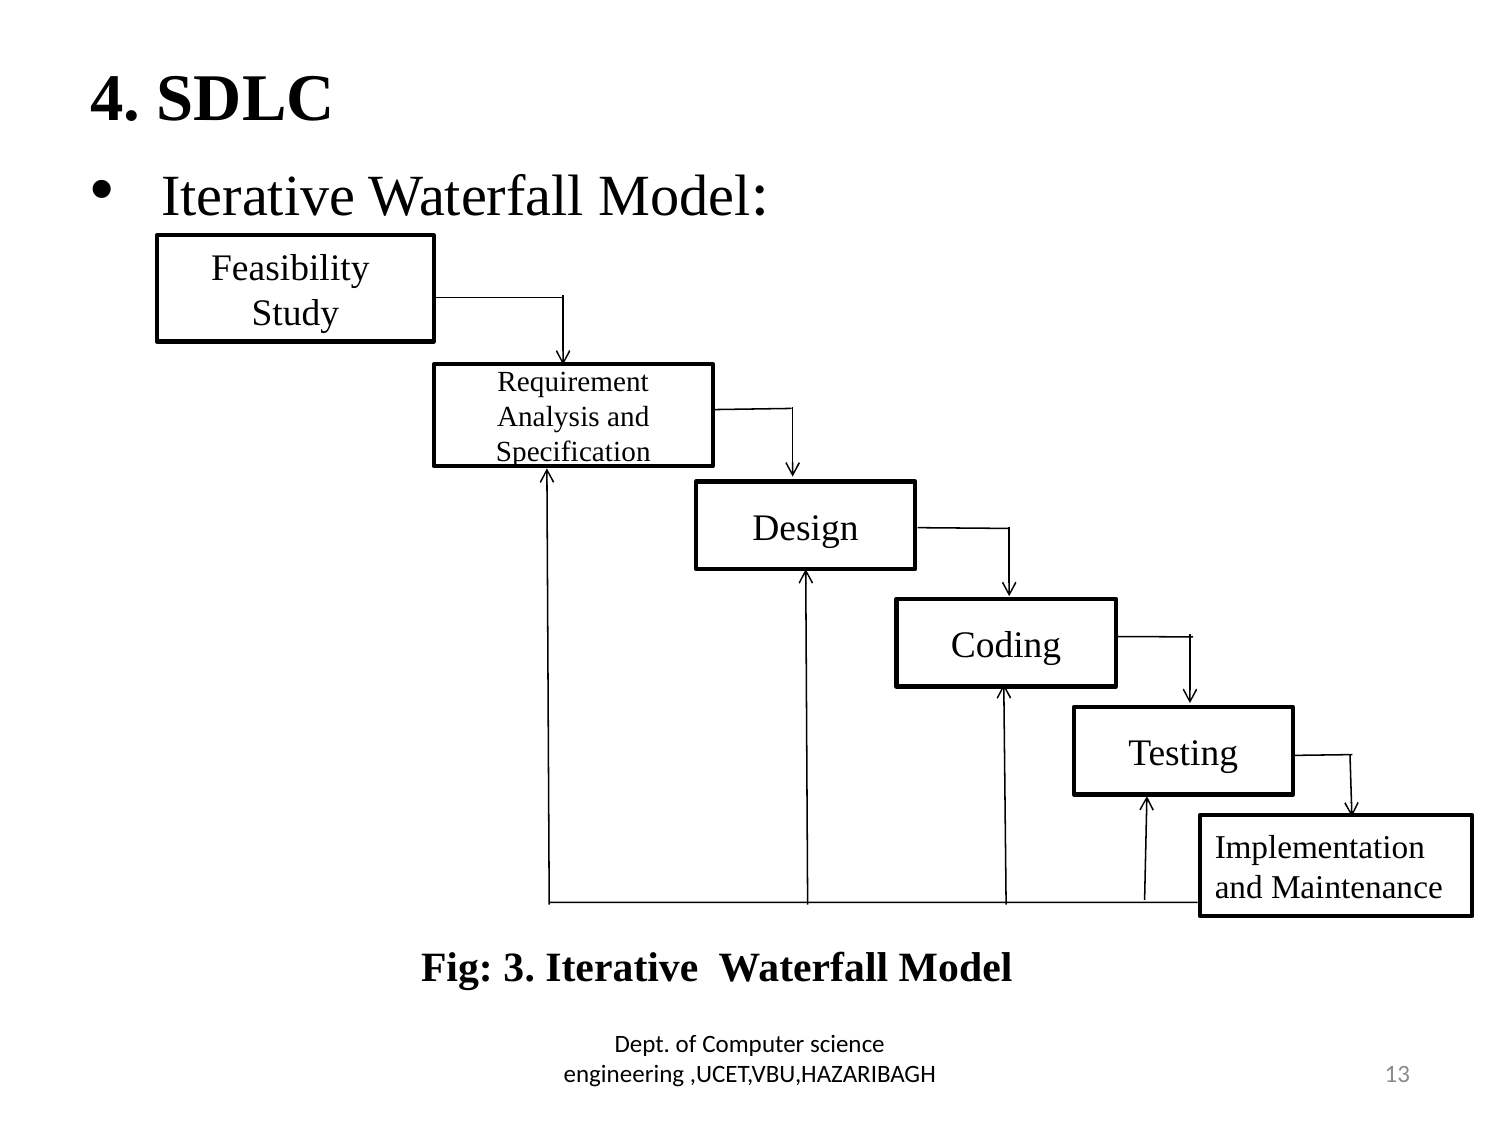

# 4. SDLC
 Iterative Waterfall Model:

Feasibility
Study
Requirement Analysis and Specification
Design
Coding
Testing
Implementation and Maintenance
Fig: 3. Iterative  Waterfall Model
Dept. of Computer science engineering ,UCET,VBU,HAZARIBAGH

13